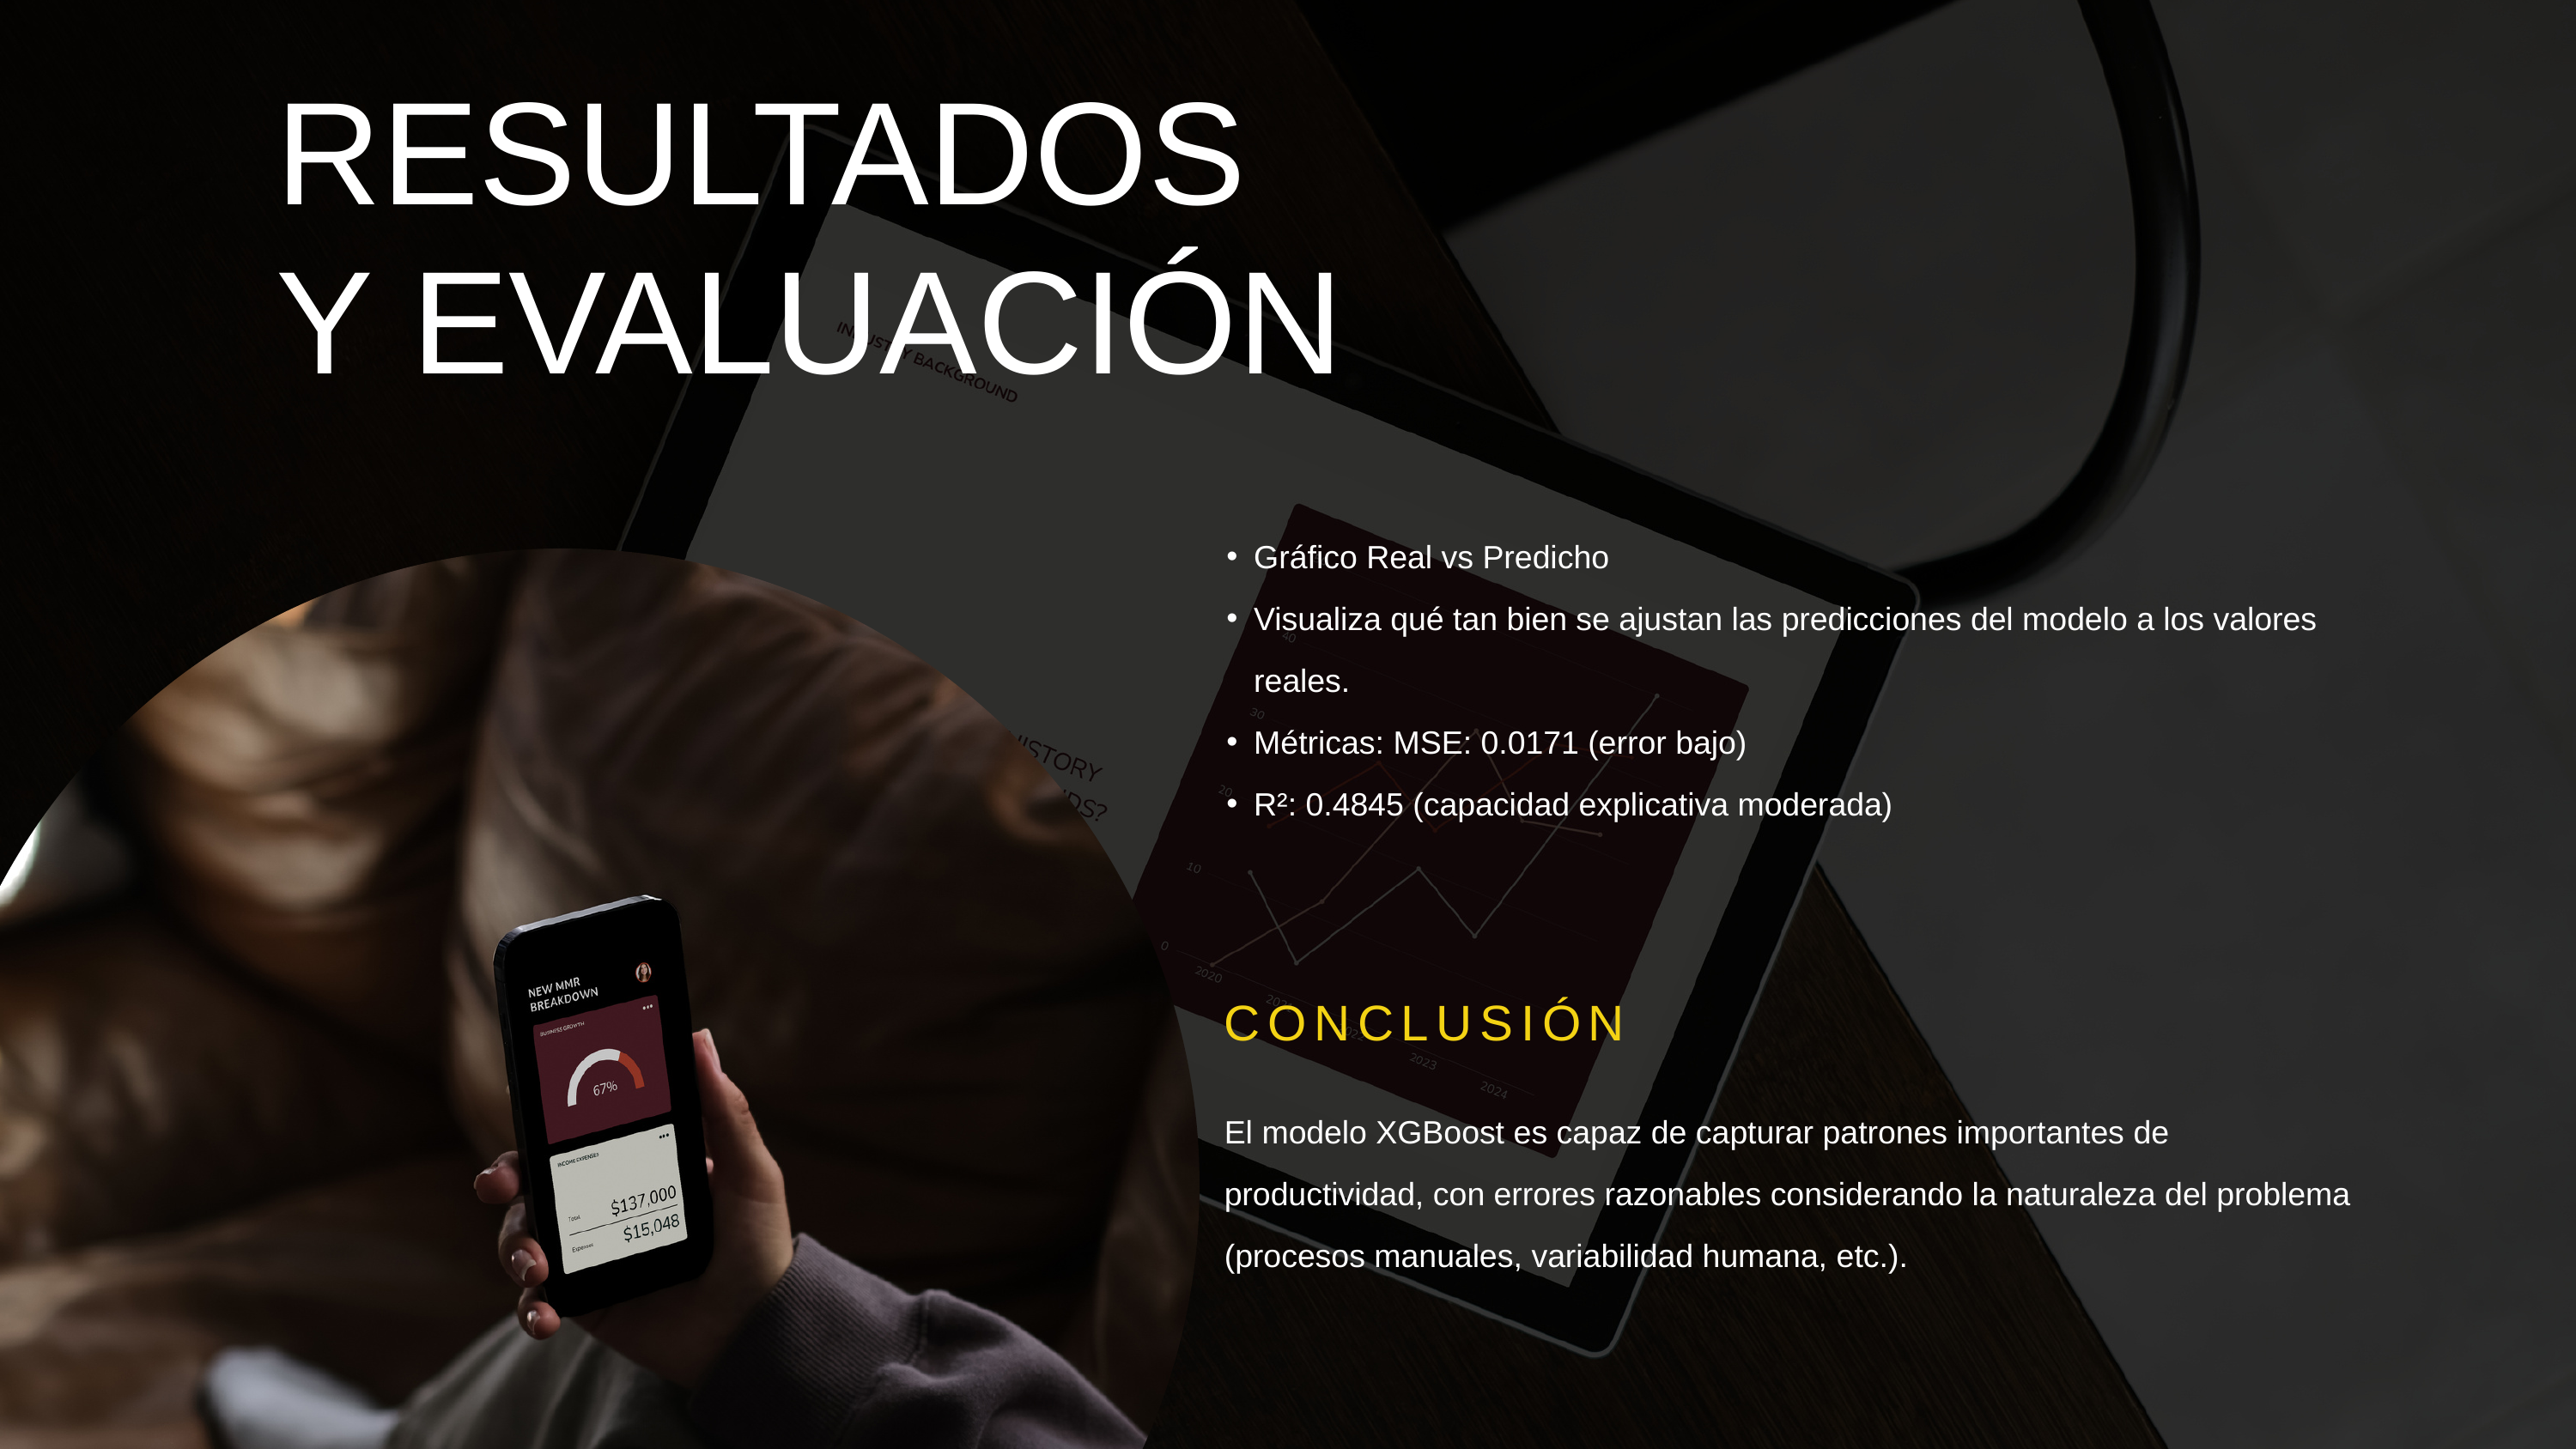

RESULTADOS Y EVALUACIÓN

Gráfico Real vs Predicho
Visualiza qué tan bien se ajustan las predicciones del modelo a los valores reales.
Métricas: MSE: 0.0171 (error bajo)
R²: 0.4845 (capacidad explicativa moderada)

CONCLUSIÓN
El modelo XGBoost es capaz de capturar patrones importantes de productividad, con errores razonables considerando la naturaleza del problema (procesos manuales, variabilidad humana, etc.).